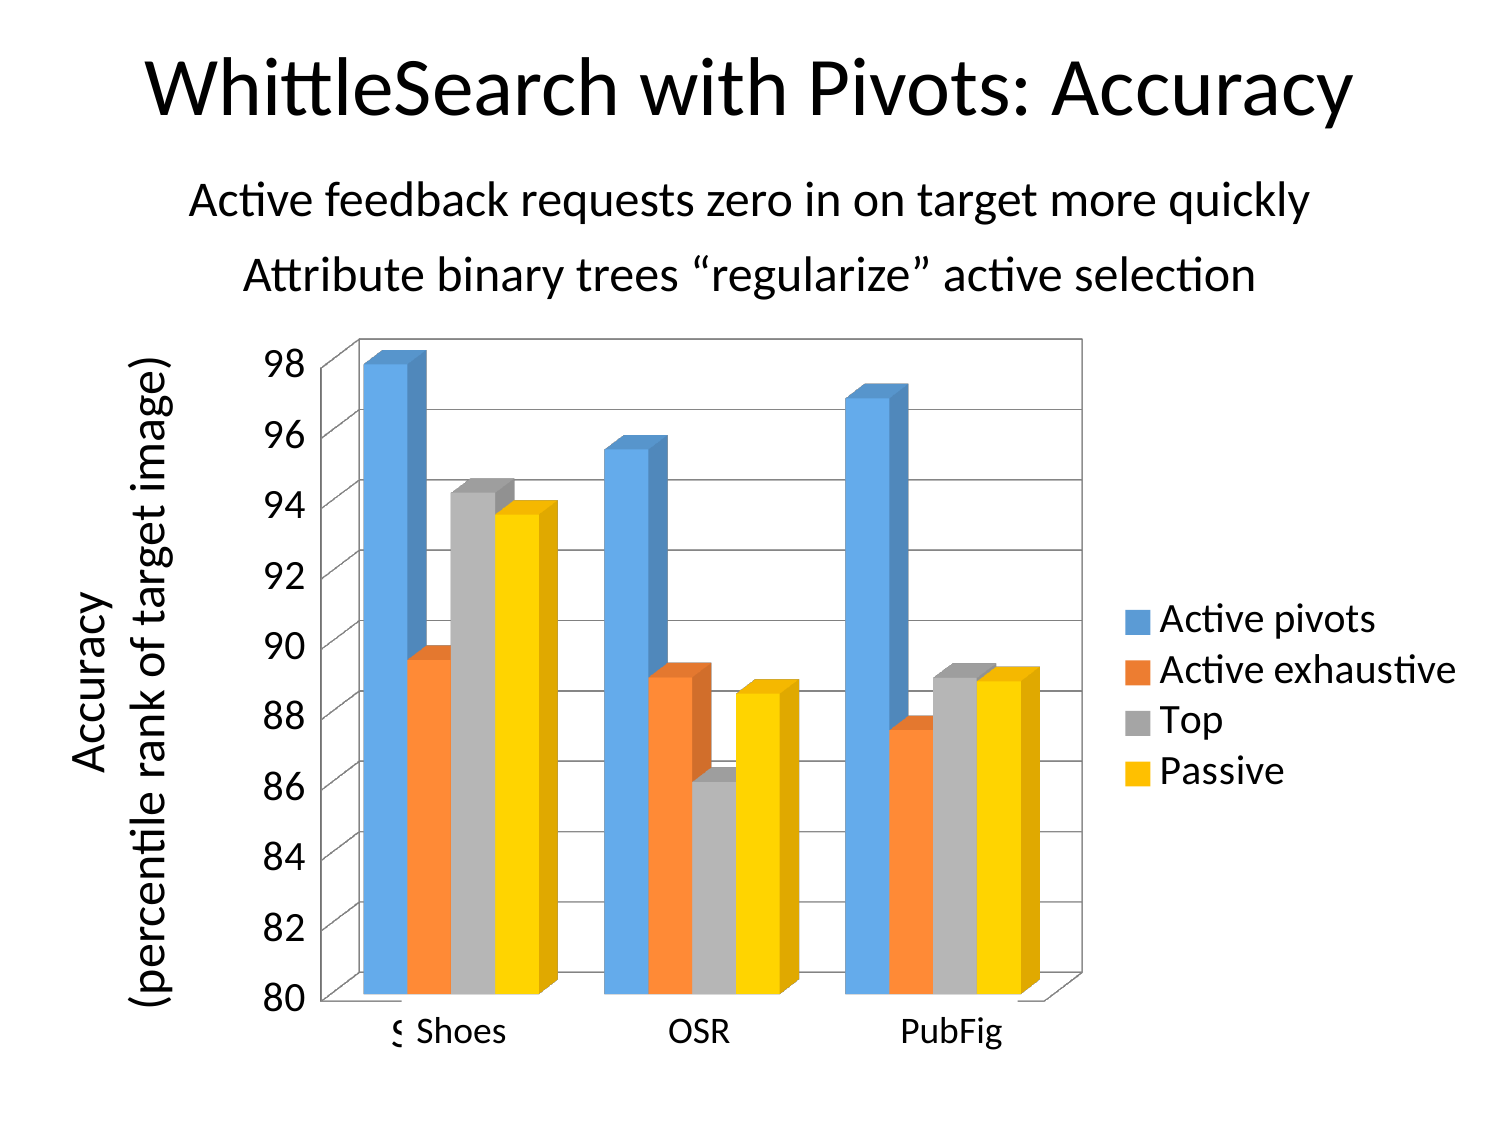

# WhittleSearch with Pivots: Accuracy
Active feedback requests zero in on target more quickly
Attribute binary trees “regularize” active selection

[unsupported chart]

Accuracy
(percentile rank of target image)
Shoes	            OSR	    PubFig